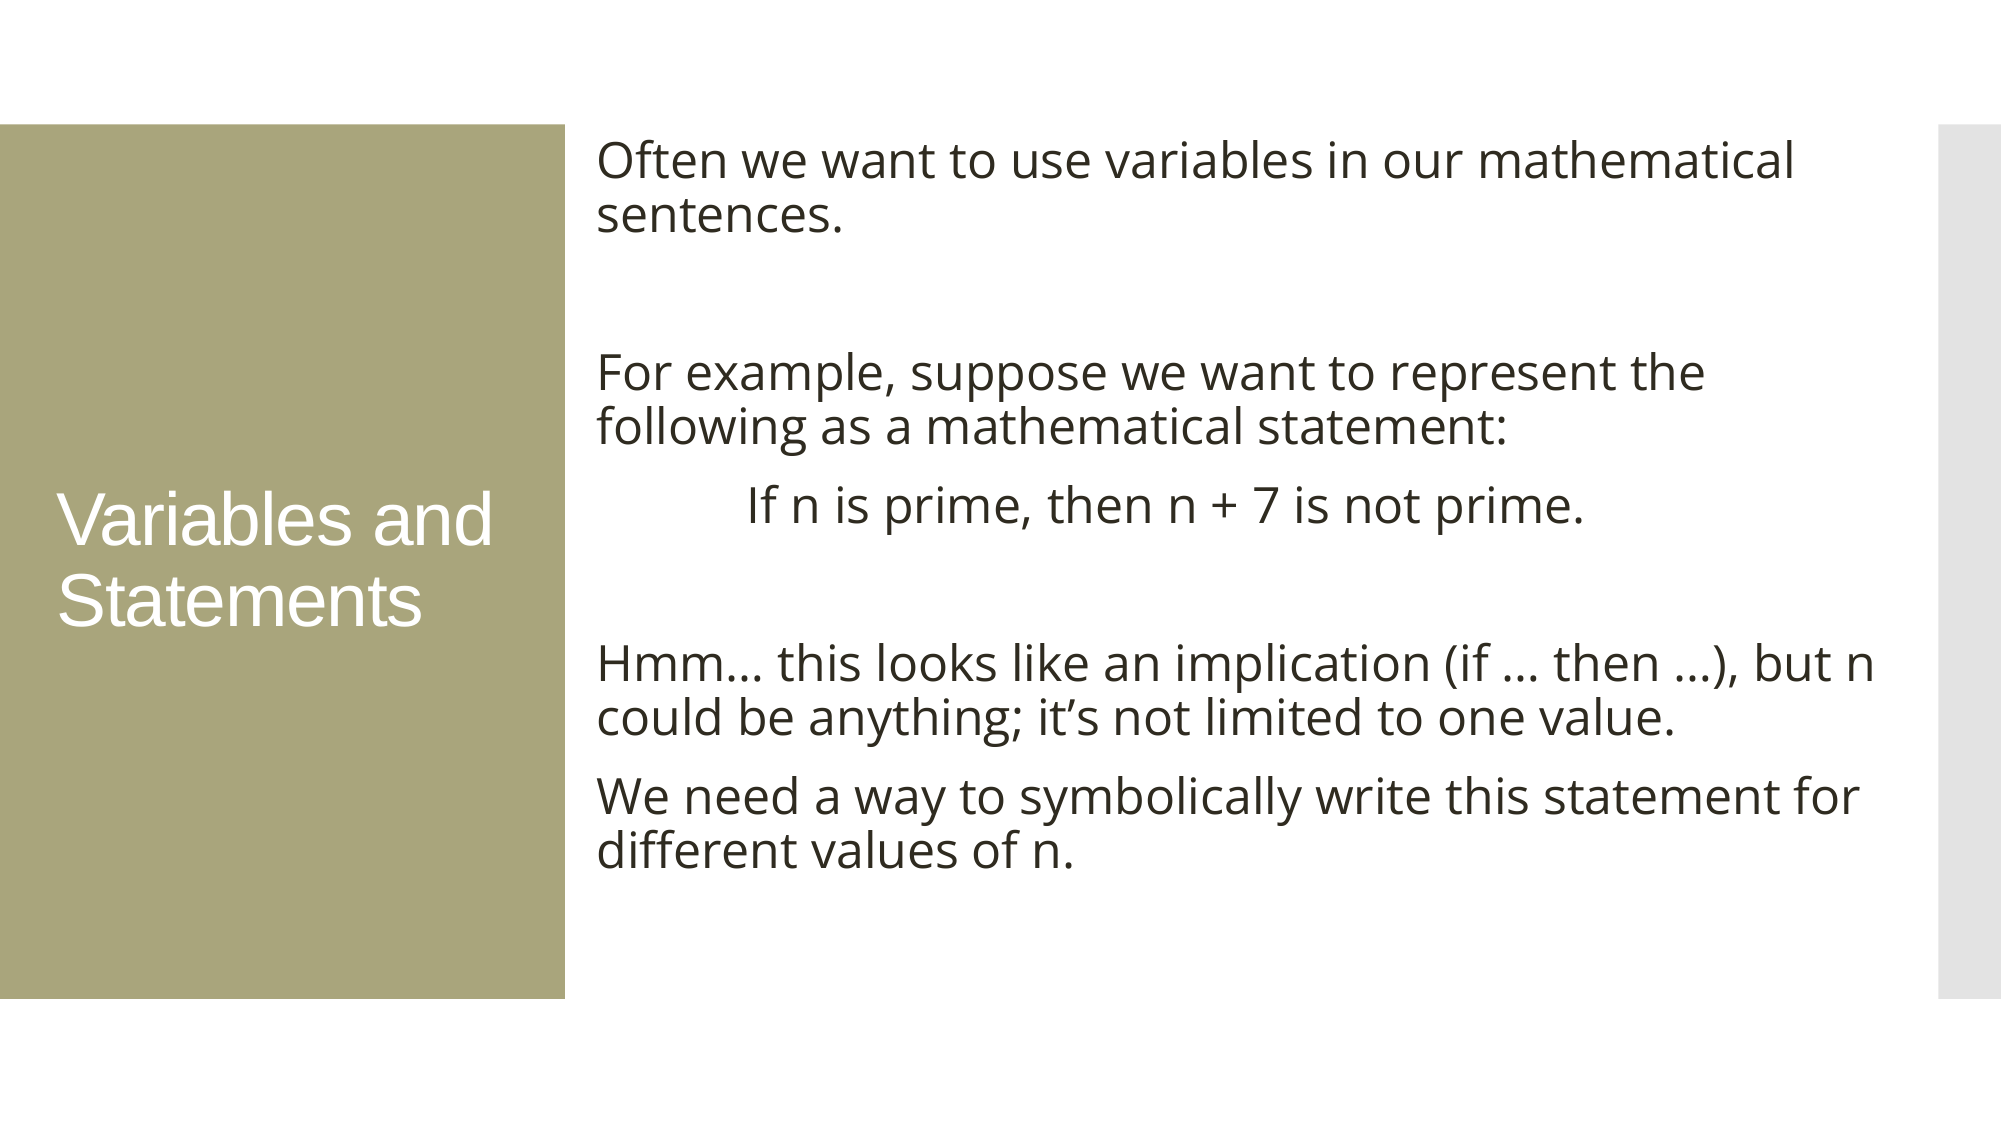

Often we want to use variables in our mathematical sentences.

For example, suppose we want to represent the following as a mathematical statement:
	If n is prime, then n + 7 is not prime.

Hmm… this looks like an implication (if … then …), but n could be anything; it’s not limited to one value.
We need a way to symbolically write this statement for different values of n.
# Variables and Statements